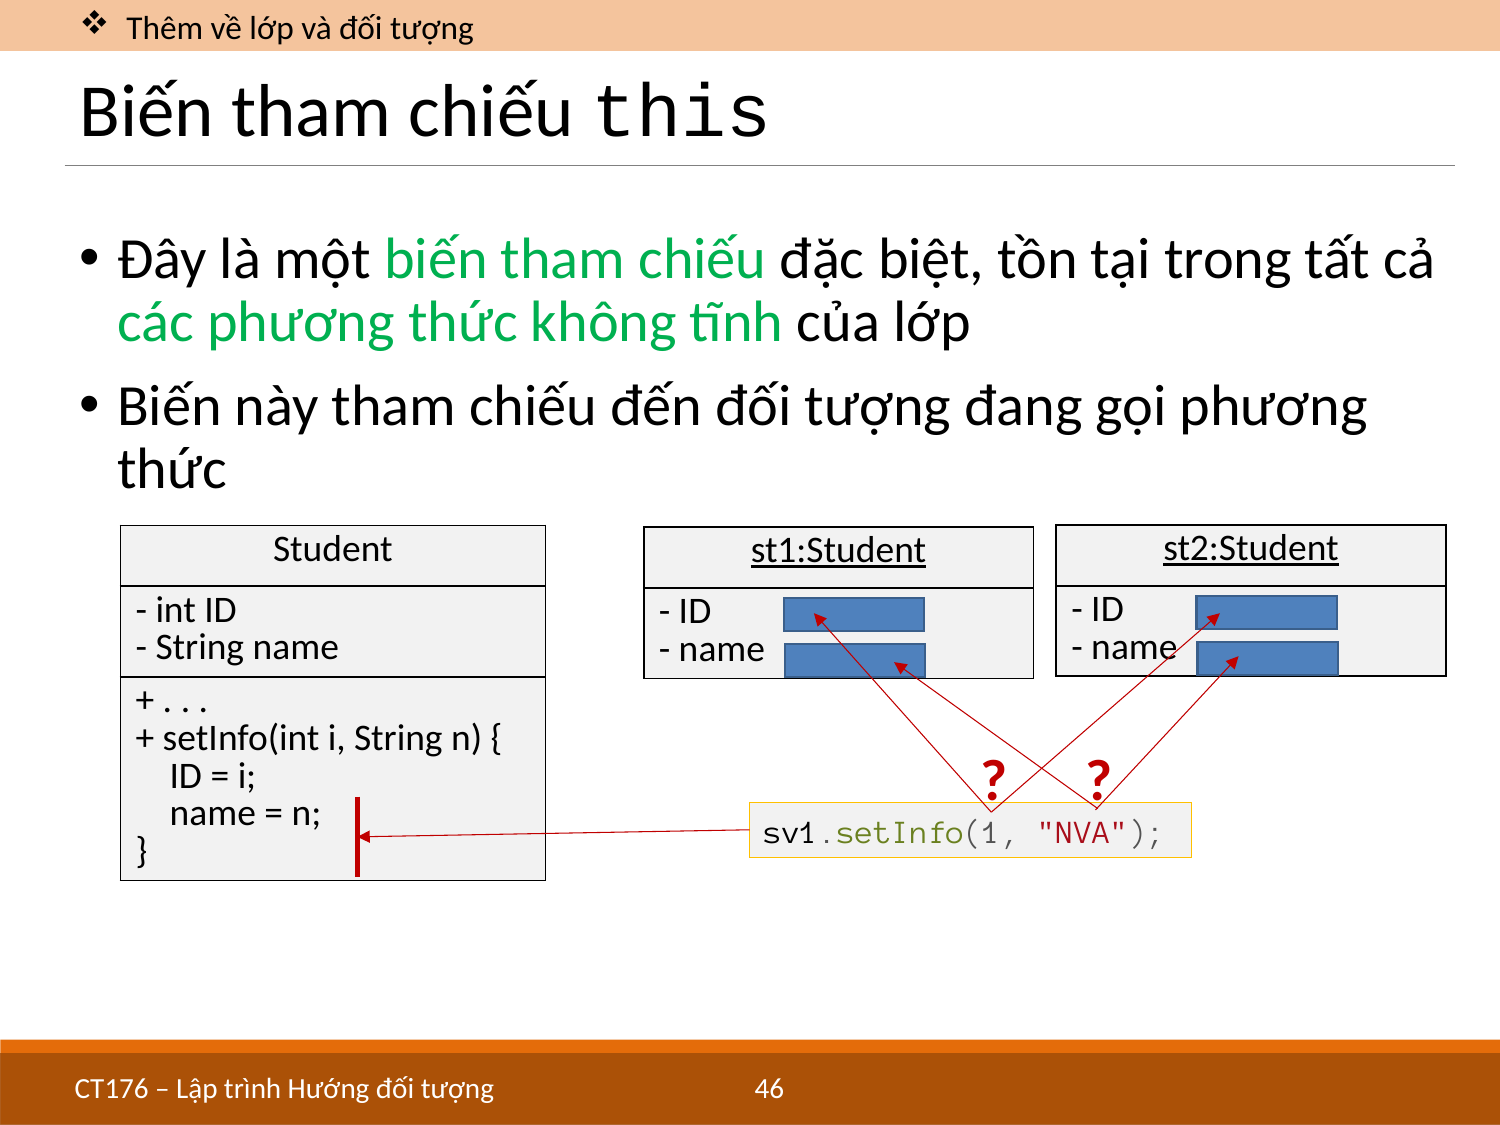

Thêm về lớp và đối tượng
# Biến tham chiếu this
Đây là một biến tham chiếu đặc biệt, tồn tại trong tất cả các phương thức không tĩnh của lớp
Biến này tham chiếu đến đối tượng đang gọi phương thức
| st2:Student |
| --- |
| - ID - name |
| Student |
| --- |
| - int ID - String name |
| + . . . + setInfo(int i, String n) { ID = i; name = n; } |
| st1:Student |
| --- |
| - ID - name |

?
?
sv1.setInfo(1, "NVA");